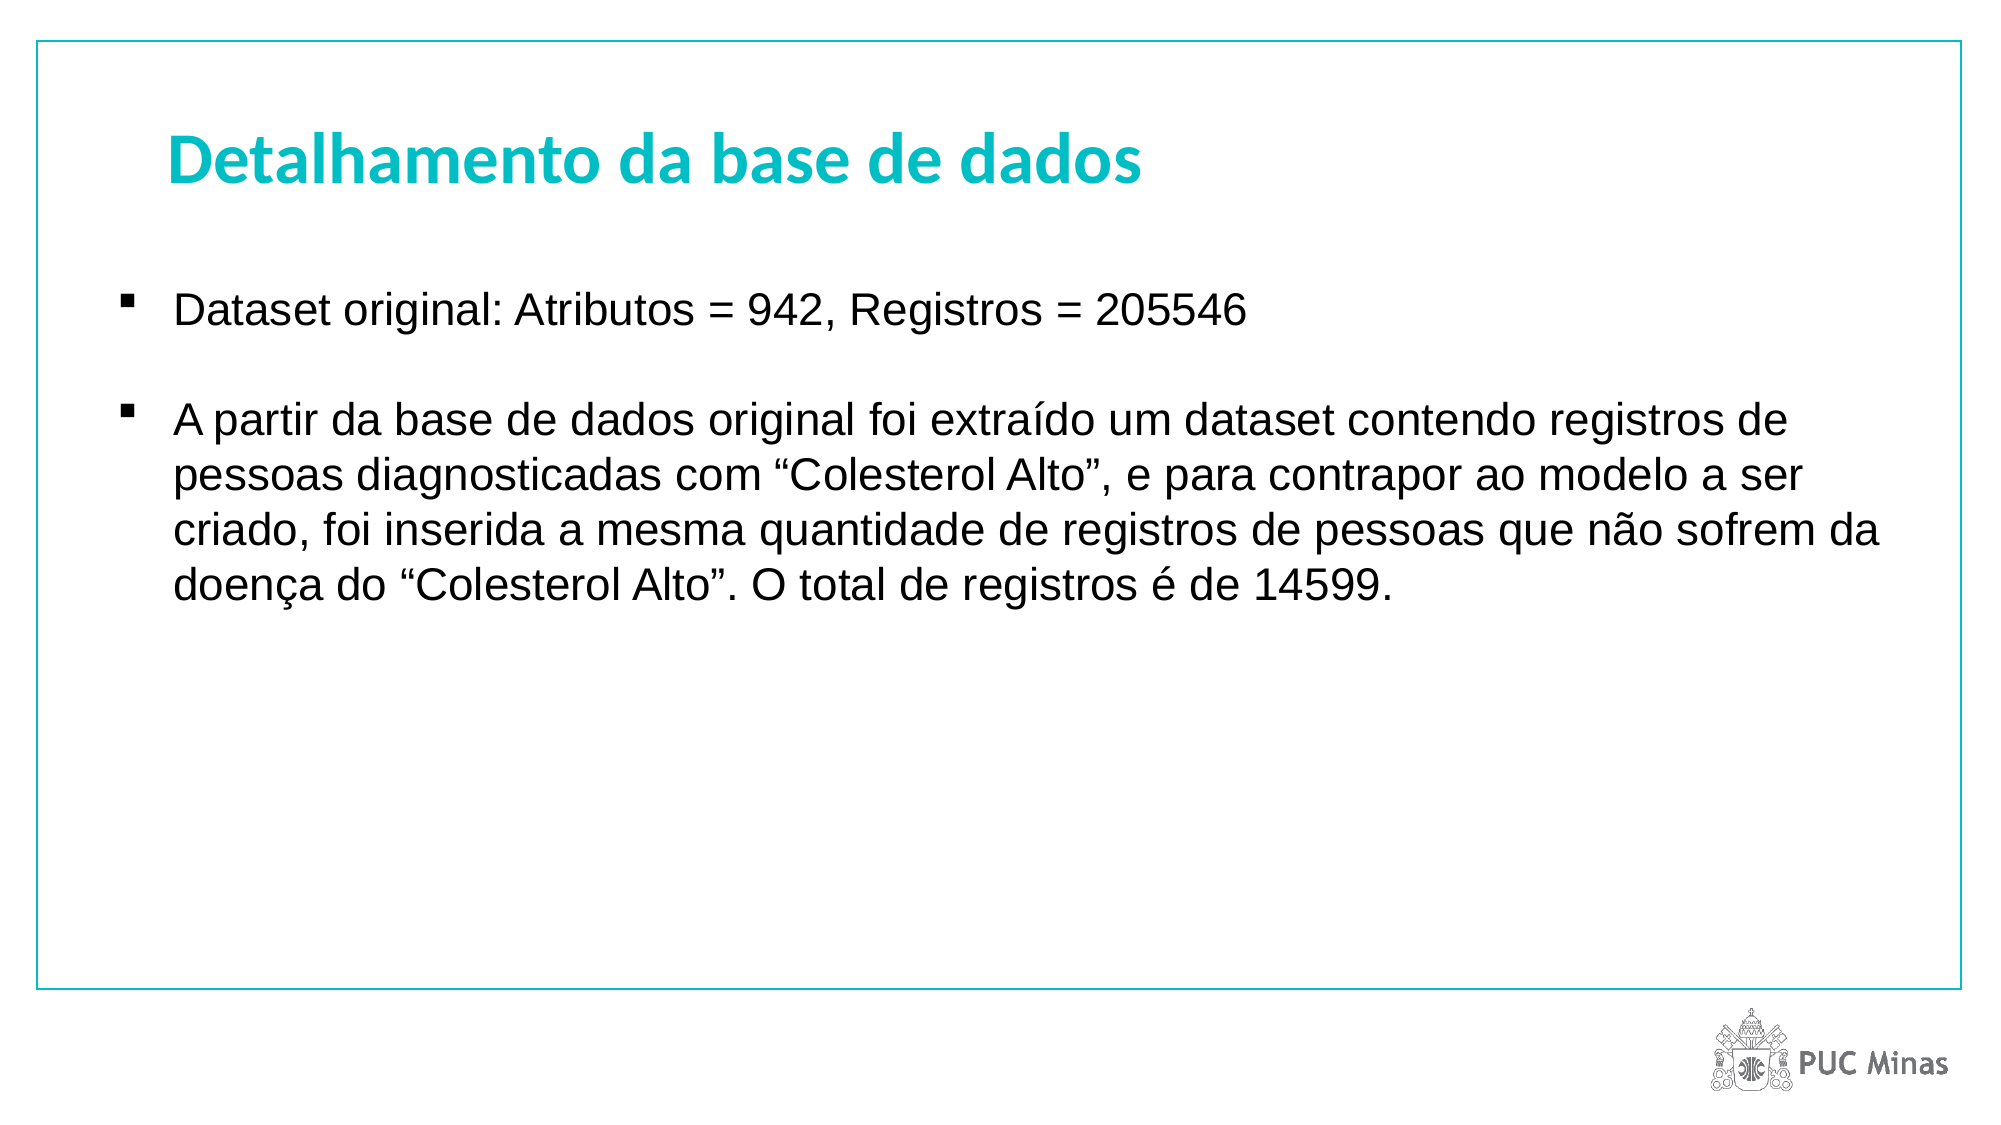

Detalhamento da base de dados
Dataset original: Atributos = 942, Registros = 205546

A partir da base de dados original foi extraído um dataset contendo registros de pessoas diagnosticadas com “Colesterol Alto”, e para contrapor ao modelo a ser criado, foi inserida a mesma quantidade de registros de pessoas que não sofrem da doença do “Colesterol Alto”. O total de registros é de 14599.